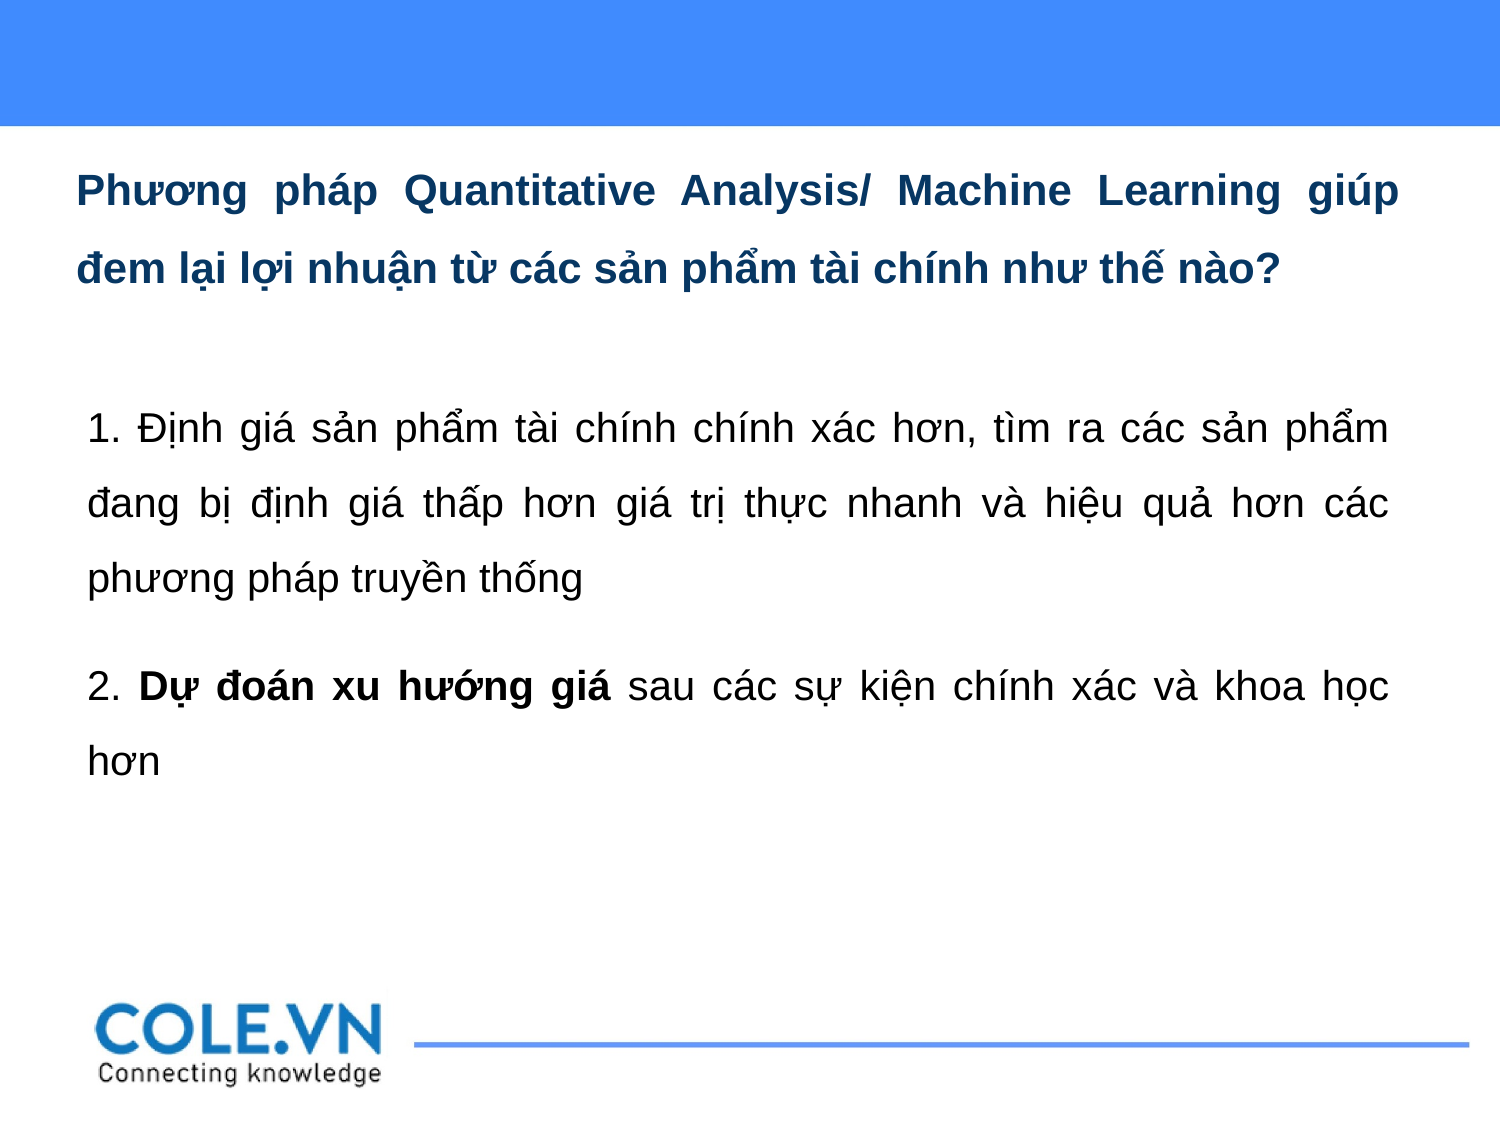

Phương pháp Quantitative Analysis/ Machine Learning giúp đem lại lợi nhuận từ các sản phẩm tài chính như thế nào?
1. Định giá sản phẩm tài chính chính xác hơn, tìm ra các sản phẩm đang bị định giá thấp hơn giá trị thực nhanh và hiệu quả hơn các phương pháp truyền thống
2. Dự đoán xu hướng giá sau các sự kiện chính xác và khoa học hơn